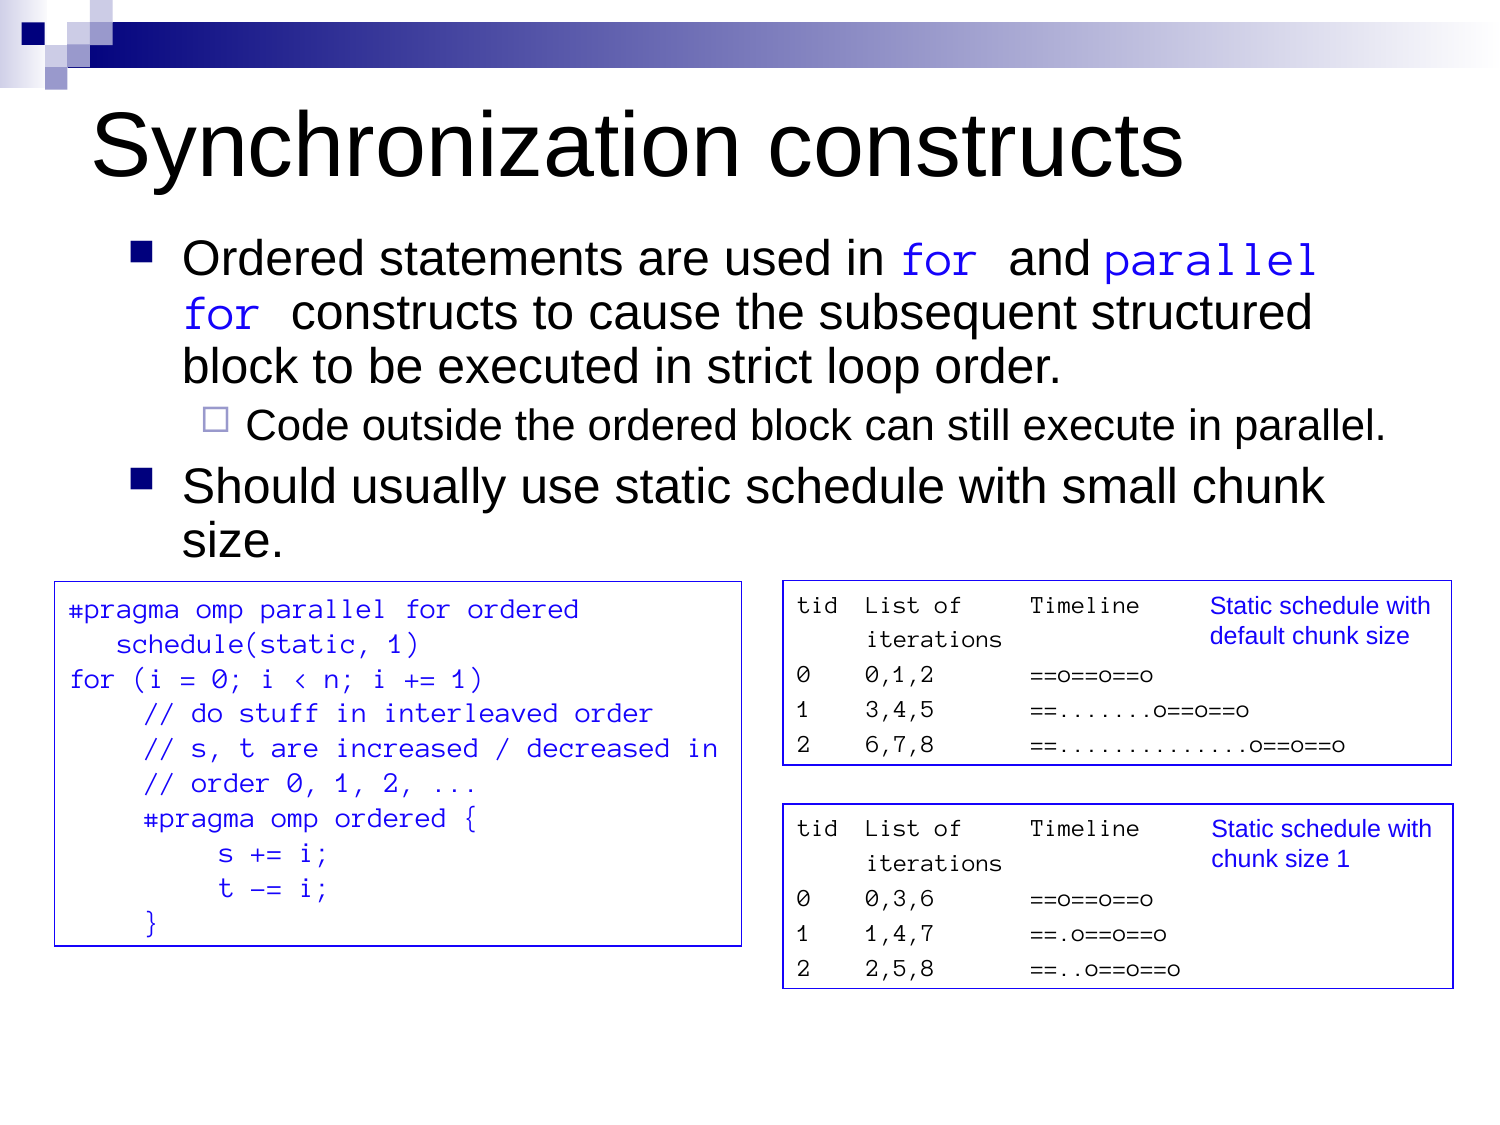

# Synchronization constructs
Ordered statements are used in for and parallel for constructs to cause the subsequent structured block to be executed in strict loop order.
Code outside the ordered block can still execute in parallel.
Should usually use static schedule with small chunk size.
tid  List of     Timeline
     iterations
0    0,1,2       ==o==o==o
1    3,4,5       ==.......o==o==o
2    6,7,8       ==..............o==o==o
Static schedule with default chunk size
#pragma omp parallel for ordered
   schedule(static, 1)
for (i = 0; i < n; i += 1)
	// do stuff in interleaved order
	// s, t are increased / decreased in 	// order 0, 1, 2, ...
	#pragma omp ordered {
		s += i;
		t -= i;
	}
tid  List of     Timeline
     iterations
0    0,3,6       ==o==o==o
1    1,4,7       ==.o==o==o
2    2,5,8       ==..o==o==o
Static schedule with chunk size 1